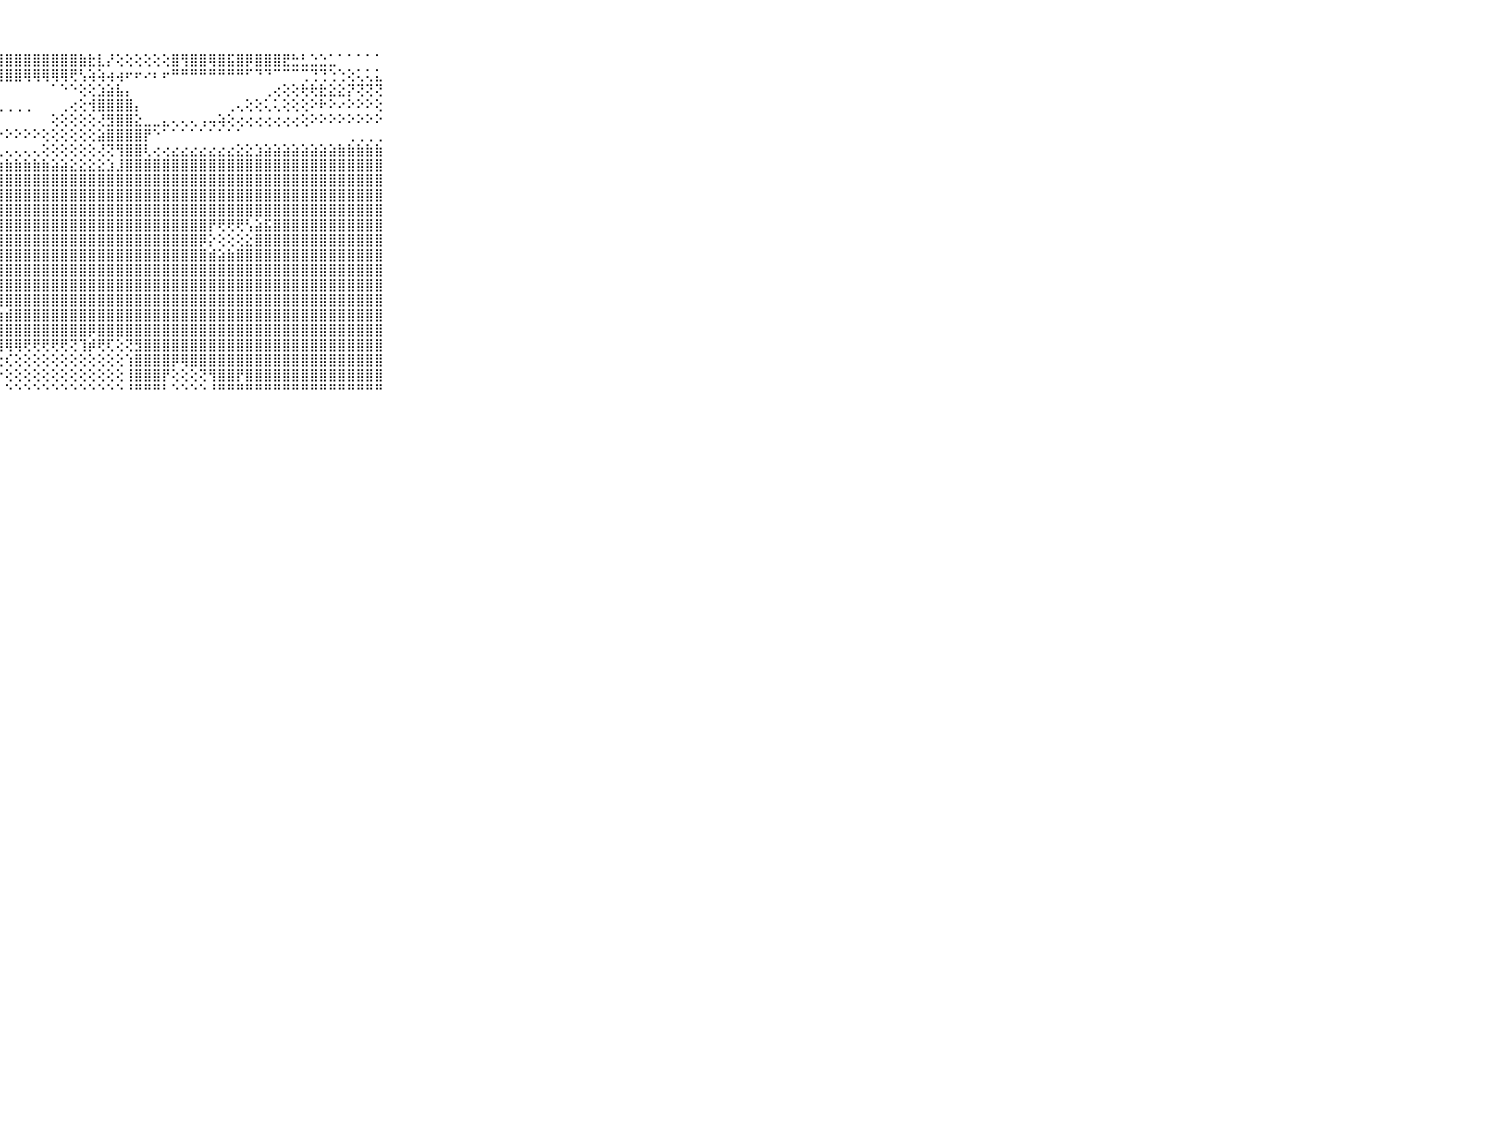

⠀⠀⠀⠀⠀⠀⠀⠀⠀⠀⠀⣽⣾⣿⣾⣿⣾⣿⣿⣿⣿⣿⣿⣿⣿⣿⣿⣿⣿⣿⣿⣿⣿⣿⣿⣿⣷⣗⣇⡜⢕⢕⢕⢕⢕⢕⣿⢻⣿⣿⢿⣿⣯⣿⡿⣿⣿⣿⣟⣓⣃⣑⣑⣁⠁⠁⠁⠁⠁⠀⠀⠀⠀⠀⠀⠀⠀⠀⠀⠀⠀
⠀⠀⠀⠀⠀⠀⠀⠀⠀⠀⠀⢿⢿⢿⢿⢿⢿⢿⡿⣿⡿⣿⣿⣿⣿⣿⣿⣿⣿⣿⢿⢿⢿⢿⢿⢟⢣⢵⢵⢴⢴⠖⠖⠔⠆⠖⠛⠛⠛⠛⠛⠛⠛⠛⠋⠙⠙⠉⠉⠉⢉⢙⢙⢑⢑⢕⢅⢅⣅⠀⠀⠀⠀⠀⠀⠀⠀⠀⠀⠀⠀
⠀⠀⠀⠀⠀⠀⠀⠀⠀⠀⠀⠁⠁⠁⠁⠁⠁⠀⠀⠀⠀⠀⠀⠀⠀⠀⠀⠀⠀⠀⠀⠀⠀⠁⠑⠑⢕⢕⣱⣵⣧⡄⠀⠀⠀⠀⠀⠀⠀⠀⠀⠀⠀⠀⠀⠀⢀⢔⢕⢕⢗⢗⣗⣕⣕⡝⢝⢝⢝⠀⠀⠀⠀⠀⠀⠀⠀⠀⠀⠀⠀
⠀⠀⠀⠀⠀⠀⠀⠀⠀⠀⠀⠀⠀⠀⠀⠀⠀⠀⠀⠀⠀⢀⠀⢀⠀⠀⢀⢀⢀⢀⢀⠀⠀⠀⢀⢔⢕⢺⣿⣿⣿⣿⡄⠀⠀⠀⠀⠀⠀⠀⠀⠀⢀⢄⢕⢕⢅⢅⢕⢕⢕⠕⠗⠕⠔⠕⠕⠕⢕⠀⠀⠀⠀⠀⠀⠀⠀⠀⠀⠀⠀
⠀⠀⠀⠀⠀⠀⠀⠀⠀⠀⠀⠀⠁⠀⠀⠁⠁⠀⠀⠀⠀⠀⠀⠀⠀⠀⠀⠀⠀⠀⠀⠀⠀⢕⢕⢕⢕⢕⢜⣻⣿⣿⣕⣀⣀⣄⢄⢄⢄⢠⢤⢵⢕⢔⢔⢔⢔⢔⢔⢔⢕⠕⠕⠕⠕⠕⠕⠕⠕⠀⠀⠀⠀⠀⠀⠀⠀⠀⠀⠀⠀
⠀⠀⠀⠀⠀⠀⠀⠀⠀⠀⠀⢔⢔⢔⢔⢔⢔⢔⢔⢔⢕⢕⢕⠕⠕⠕⠕⠕⠕⠕⠕⠕⢕⢕⢕⢕⢕⢕⣵⣿⣿⣿⣿⡟⠑⠁⠁⠁⠁⠁⠁⠁⠁⠁⠀⠀⠀⠀⠀⠀⠀⠀⠀⠀⠀⢀⢀⢀⢀⠀⠀⠀⠀⠀⠀⠀⠀⠀⠀⠀⠀
⠀⠀⠀⠀⠀⠀⠀⠀⠀⠀⠀⠀⠀⢀⢀⢀⢀⢀⢀⢀⢀⢀⢀⢀⢀⢀⢀⢀⢄⢄⢄⢄⢕⢕⢕⢕⢕⢕⢜⢝⢻⣿⣿⢇⢔⢔⣔⣔⣔⣔⣔⣔⣔⣕⣕⣱⣵⣵⣵⣵⣵⣵⣵⣵⣷⣷⣷⣷⣷⠀⠀⠀⠀⠀⠀⠀⠀⠀⠀⠀⠀
⠀⠀⠀⠀⠀⠀⠀⠀⠀⠀⠀⣱⣵⣵⣥⣥⣥⣵⣵⣵⣵⣵⣵⣵⣷⣷⣷⣷⣷⣷⣷⣷⣷⣵⣵⣕⣕⣕⣕⣱⣸⣿⣿⣿⣿⣿⣿⣿⣿⣿⣿⣿⣿⣿⣿⣿⣿⣿⣿⣿⣿⣿⣿⣿⣿⣿⣿⣿⣿⠀⠀⠀⠀⠀⠀⠀⠀⠀⠀⠀⠀
⠀⠀⠀⠀⠀⠀⠀⠀⠀⠀⠀⣿⣿⣿⣿⣿⣿⣿⣿⣿⢝⢝⣿⣿⣿⣿⣿⣿⣿⣿⣿⣿⣿⣿⣿⣿⣿⣿⣿⣿⣿⣿⣿⣿⣿⣿⣿⣿⣿⣿⣿⣿⣿⣿⣿⣿⣿⣿⣿⣿⣿⣿⣿⣿⣿⣿⣿⣿⣿⠀⠀⠀⠀⠀⠀⠀⠀⠀⠀⠀⠀
⠀⠀⠀⠀⠀⠀⠀⠀⠀⠀⠀⣿⣿⣿⣿⣿⣿⣿⣿⣿⢕⢕⢻⣿⣿⣿⣿⣿⣿⣿⣿⣿⣿⣿⣿⣿⣿⣿⣿⣿⣿⣿⣿⣿⣿⣿⣿⣿⣿⣿⣿⣿⣿⣿⣿⣿⣿⣿⣿⣿⣿⣿⣿⣿⣿⣿⣿⣿⣿⠀⠀⠀⠀⠀⠀⠀⠀⠀⠀⠀⠀
⠀⠀⠀⠀⠀⠀⠀⠀⠀⠀⠀⣿⣿⣿⣿⣿⣿⣿⣿⣿⢕⢕⢸⣿⣿⣿⣿⣿⣿⣿⣿⣿⣿⣿⣿⣿⣿⣿⣿⣿⣿⣿⣿⣿⣿⣿⣿⣿⣿⣿⣿⣿⣿⣿⣿⣿⣿⣿⣿⣿⣿⣿⣿⣿⣿⣿⣿⣿⣿⠀⠀⠀⠀⠀⠀⠀⠀⠀⠀⠀⠀
⠀⠀⠀⠀⠀⠀⠀⠀⠀⠀⠀⣿⣿⣿⣿⣿⣿⣿⣿⣿⢕⢕⢸⣿⣿⣿⣿⣿⣿⣿⣿⣿⣿⣿⣿⣿⣿⣿⣿⣿⣿⣿⣿⣿⣿⣿⣿⣿⣿⣿⡟⢟⢟⢟⢣⣵⣯⣿⣿⣿⣿⣿⣿⣿⣿⣿⣿⣿⣿⠀⠀⠀⠀⠀⠀⠀⠀⠀⠀⠀⠀
⠀⠀⠀⠀⠀⠀⠀⠀⠀⠀⠀⣿⣿⣿⣿⣿⣿⣿⣿⣿⢕⢕⢸⣿⣿⣿⣿⣿⣿⣿⣿⣿⣿⣿⣿⣿⣿⣿⣿⣿⣿⣿⣿⣿⣿⣿⣿⣿⣿⡿⡕⢕⢕⢕⣕⣿⣿⣿⣿⣿⣿⣿⣿⣿⣿⣿⣿⣿⣿⠀⠀⠀⠀⠀⠀⠀⠀⠀⠀⠀⠀
⠀⠀⠀⠀⠀⠀⠀⠀⠀⠀⠀⣿⣿⣿⣿⣿⣿⣿⣿⣿⡇⠁⢕⣿⣿⣿⣿⣿⣿⣿⣿⣿⣿⣿⣿⣿⣿⣿⣿⣿⣿⣿⣿⣿⣿⣿⣿⣿⣿⣿⣾⣵⣷⣿⣿⣿⣿⣿⣿⣿⣿⣿⣿⣿⣿⣿⣿⣿⣿⠀⠀⠀⠀⠀⠀⠀⠀⠀⠀⠀⠀
⠀⠀⠀⠀⠀⠀⠀⠀⠀⠀⠀⣿⣿⣿⣿⣿⣿⣿⣿⣿⡇⠀⢕⣿⣿⣿⣿⣿⣿⣿⣿⣿⣿⣿⣿⣿⣿⣿⣿⣿⣿⣿⣿⣿⣿⣿⣿⣿⣿⣿⣿⣿⣿⣿⣿⣿⣿⣿⣿⣿⣿⣿⣿⣿⣿⣿⣿⣿⣿⠀⠀⠀⠀⠀⠀⠀⠀⠀⠀⠀⠀
⠀⠀⠀⠀⠀⠀⠀⠀⠀⠀⠀⣿⣿⣿⣿⣿⣿⣿⣿⣿⡇⢔⢕⣿⣿⣿⣿⣿⣿⣿⣿⣿⣿⣿⣿⣿⣿⣿⣿⣿⣿⣿⣿⣿⣿⣿⣿⣿⣿⣿⣿⣿⣿⣿⣿⣿⣿⣿⣿⣿⣿⣿⣿⣿⣿⣿⣿⣿⣿⠀⠀⠀⠀⠀⠀⠀⠀⠀⠀⠀⠀
⠀⠀⠀⠀⠀⠀⠀⠀⠀⠀⠀⣿⣿⣿⣿⣿⣿⣿⣿⣿⣿⣵⣵⣿⣿⣿⣿⣿⣿⣿⣿⣿⣿⣿⣿⣿⣿⣿⣿⣿⣿⣿⣿⣿⣿⣿⣿⣿⣿⣿⣿⣿⣿⣿⣿⣿⣿⣿⣿⣿⣿⣿⣿⣿⣿⣿⣿⣿⣿⠀⠀⠀⠀⠀⠀⠀⠀⠀⠀⠀⠀
⠀⠀⠀⠀⠀⠀⠀⠀⠀⠀⠀⣿⣿⣿⣿⣿⣿⣿⣿⣿⣿⣿⣿⣿⣿⣿⣿⣷⣾⣿⣿⣿⣿⣿⣿⣿⣿⣿⣿⣿⣿⣿⣿⣿⣿⣿⣿⣿⣿⣿⣿⣿⣿⣿⣿⣿⣿⣿⣿⣿⣿⣿⣿⣿⣿⣿⣿⣿⣿⠀⠀⠀⠀⠀⠀⠀⠀⠀⠀⠀⠀
⠀⠀⠀⠀⠀⠀⠀⠀⠀⠀⠀⣿⣿⣿⣿⣿⣿⣿⣿⣿⢿⣿⣿⣿⣿⣿⣿⣿⣿⣿⣿⣿⣿⣿⣿⣿⣿⡿⣿⣿⣿⣿⣿⣿⣿⣿⣿⣿⣿⣿⣿⣿⣿⣿⣿⣿⣿⣿⣿⣿⣿⣿⣿⣿⣿⣿⣿⣿⣿⠀⠀⠀⠀⠀⠀⠀⠀⠀⠀⠀⠀
⠀⠀⠀⠀⠀⠀⠀⠀⠀⠀⠀⣿⣿⣿⣿⣿⣿⣿⣿⣿⡟⡟⢹⣿⣿⢿⢿⢿⢿⢿⢟⢟⢟⢟⢟⢝⢹⡾⢟⢏⢕⢝⣻⣿⣿⣿⣿⣿⣿⣿⣿⣿⣿⣿⣿⣿⣿⣿⣿⣿⣿⣿⣿⣿⣿⣿⣿⣿⣿⠀⠀⠀⠀⠀⠀⠀⠀⠀⠀⠀⠀
⠀⠀⠀⠀⠀⠀⠀⠀⠀⠀⠀⢏⢕⢕⢕⢕⢕⢕⢱⣏⣫⣿⣽⣿⡿⢇⢕⢕⢎⢕⢕⢕⢕⢕⢕⢕⢕⢕⢕⢕⢕⢱⣿⣿⣿⣿⡿⢿⣿⣿⣿⣿⣿⣿⣿⣿⣿⣿⣿⣿⣿⣿⣿⣿⣿⣿⣿⣿⣿⠀⠀⠀⠀⠀⠀⠀⠀⠀⠀⠀⠀
⠀⠀⠀⠀⠀⠀⠀⠀⠀⠀⠀⢅⣕⢕⣕⣕⡕⣕⢕⢕⢜⢝⢜⢟⢕⠕⠕⠕⢕⢕⢕⢕⢕⢕⢕⢕⢕⢕⢕⢕⢕⢸⣿⣿⣿⡟⢕⢕⢕⢝⢻⣿⣿⡟⣿⣿⣿⣿⣿⣿⣿⣿⣿⣿⣿⣿⣿⣿⣿⠀⠀⠀⠀⠀⠀⠀⠀⠀⠀⠀⠀
⠀⠀⠀⠀⠀⠀⠀⠀⠀⠀⠀⠙⠙⠉⠉⠁⠁⠁⠁⠁⠀⠀⠀⠀⠀⠀⠀⠀⠑⠑⠑⠑⠑⠑⠑⠑⠑⠑⠑⠑⠑⠘⠛⠛⠛⠃⠑⠑⠑⠑⠘⠛⠛⠛⠛⠛⠛⠛⠛⠛⠛⠛⠛⠛⠛⠛⠛⠛⠛⠀⠀⠀⠀⠀⠀⠀⠀⠀⠀⠀⠀